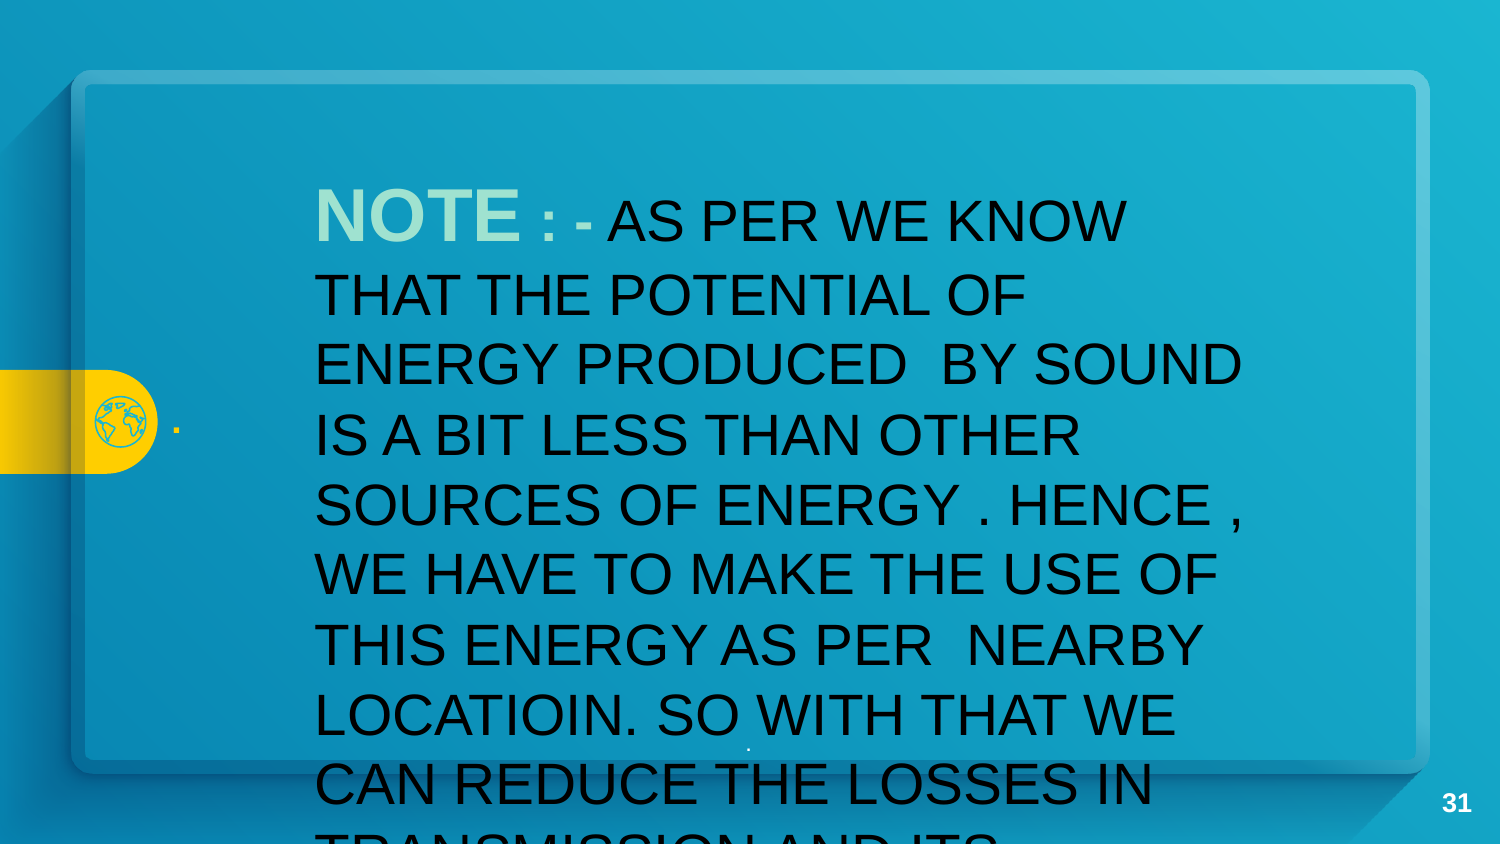

NOTE : - AS PER WE KNOW THAT THE POTENTIAL OF ENERGY PRODUCED  BY SOUND IS A BIT LESS THAN OTHER SOURCES OF ENERGY . HENCE , WE HAVE TO MAKE THE USE OF THIS ENERGY AS PER  NEARBY  LOCATIOIN. SO WITH THAT WE CAN REDUCE THE LOSSES IN  TRANSMISSION AND ITS EFFICIENCY WILL  INCREASE.

.

.
31